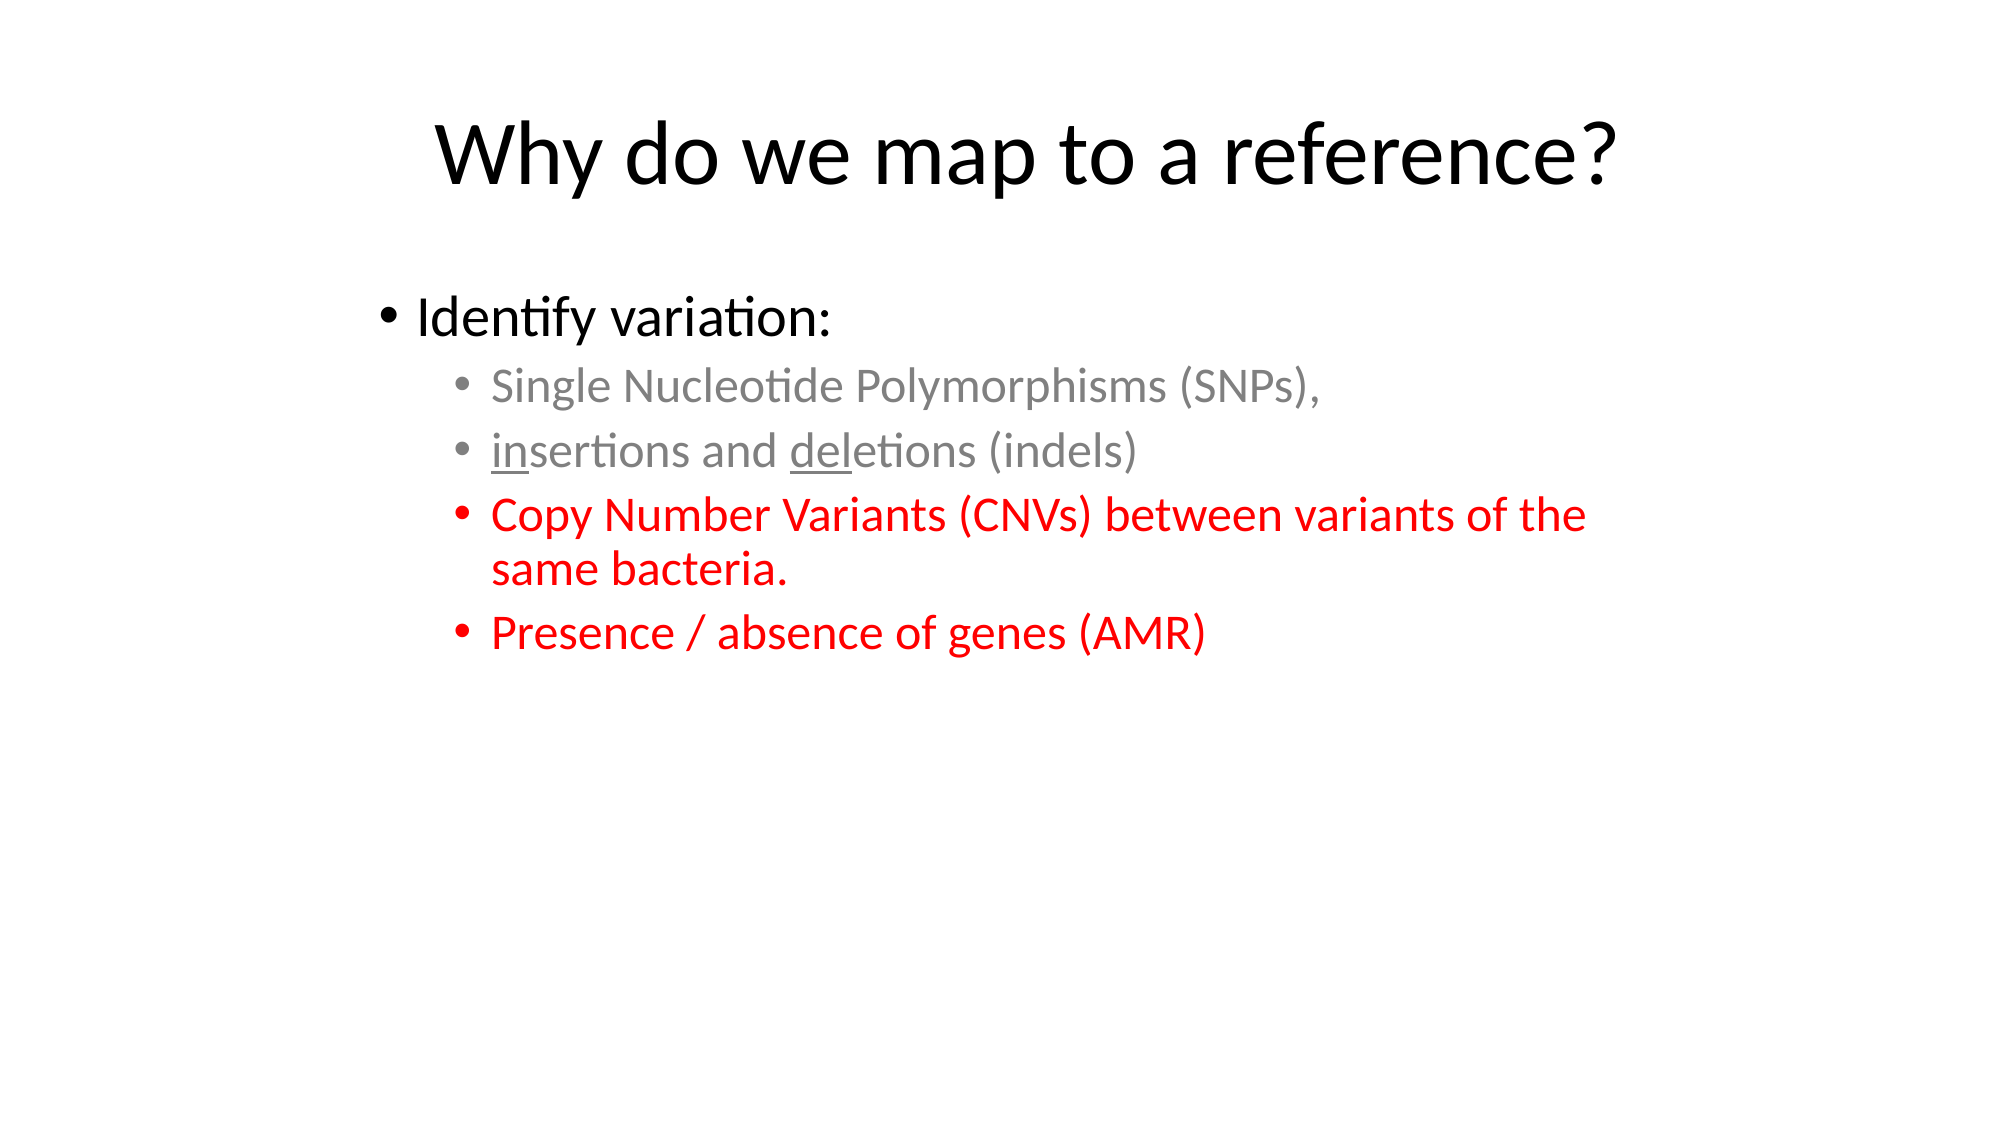

# Why do we map to a reference?
Identify variation:
Single Nucleotide Polymorphisms (SNPs),
insertions and deletions (indels)
Copy Number Variants (CNVs) between variants of the same bacteria.
Presence / absence of genes (AMR)